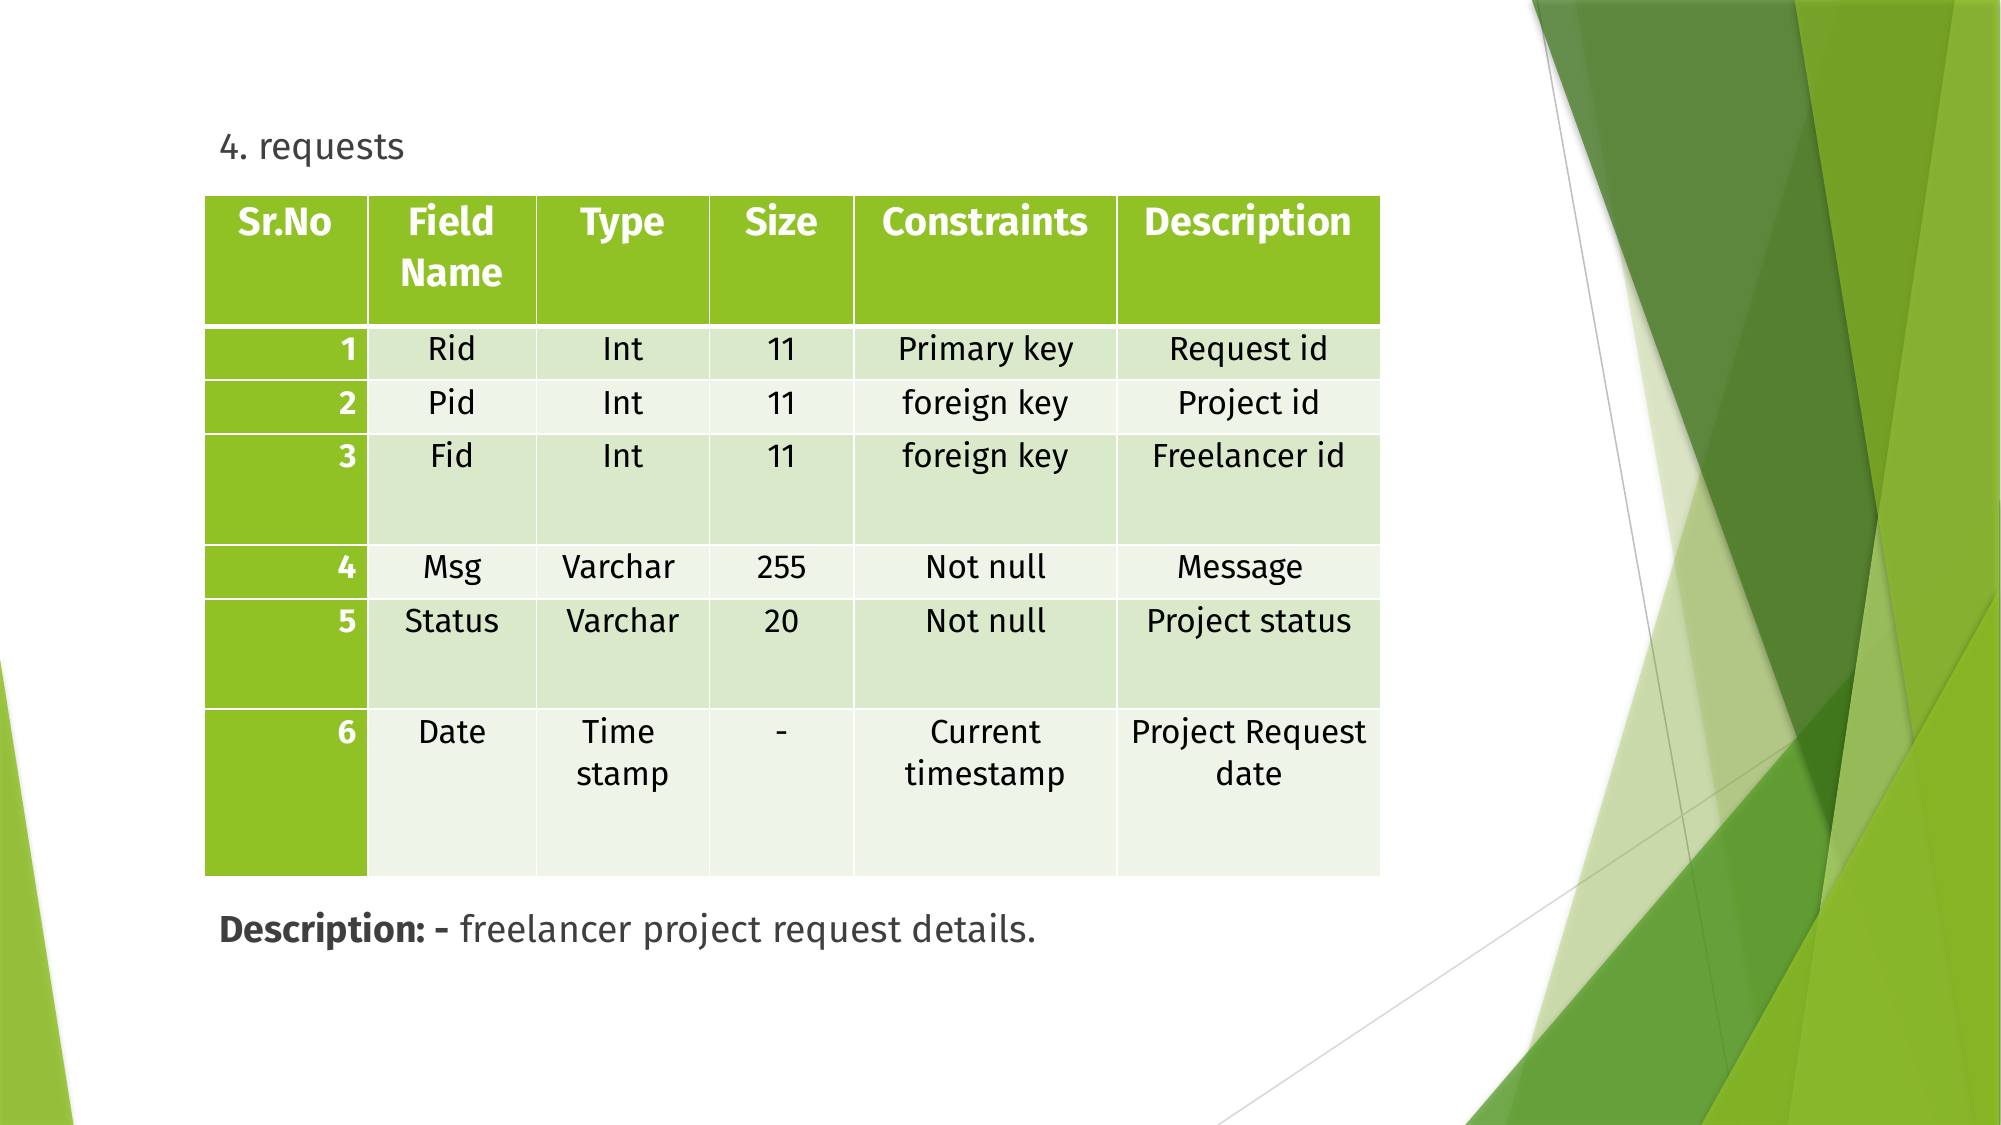

4. requests

| Sr.No | Field Name | Type | Size | Constraints | Description |
| --- | --- | --- | --- | --- | --- |
| 1 | Rid | Int | 11 | Primary key | Request id |
| 2 | Pid | Int | 11 | foreign key | Project id |
| 3 | Fid | Int | 11 | foreign key | Freelancer id |
| 4 | Msg | Varchar | 255 | Not null | Message |
| 5 | Status | Varchar | 20 | Not null | Project status |
| 6 | Date | Time stamp | - | Current timestamp | Project Request date |
Description: - freelancer project request details.